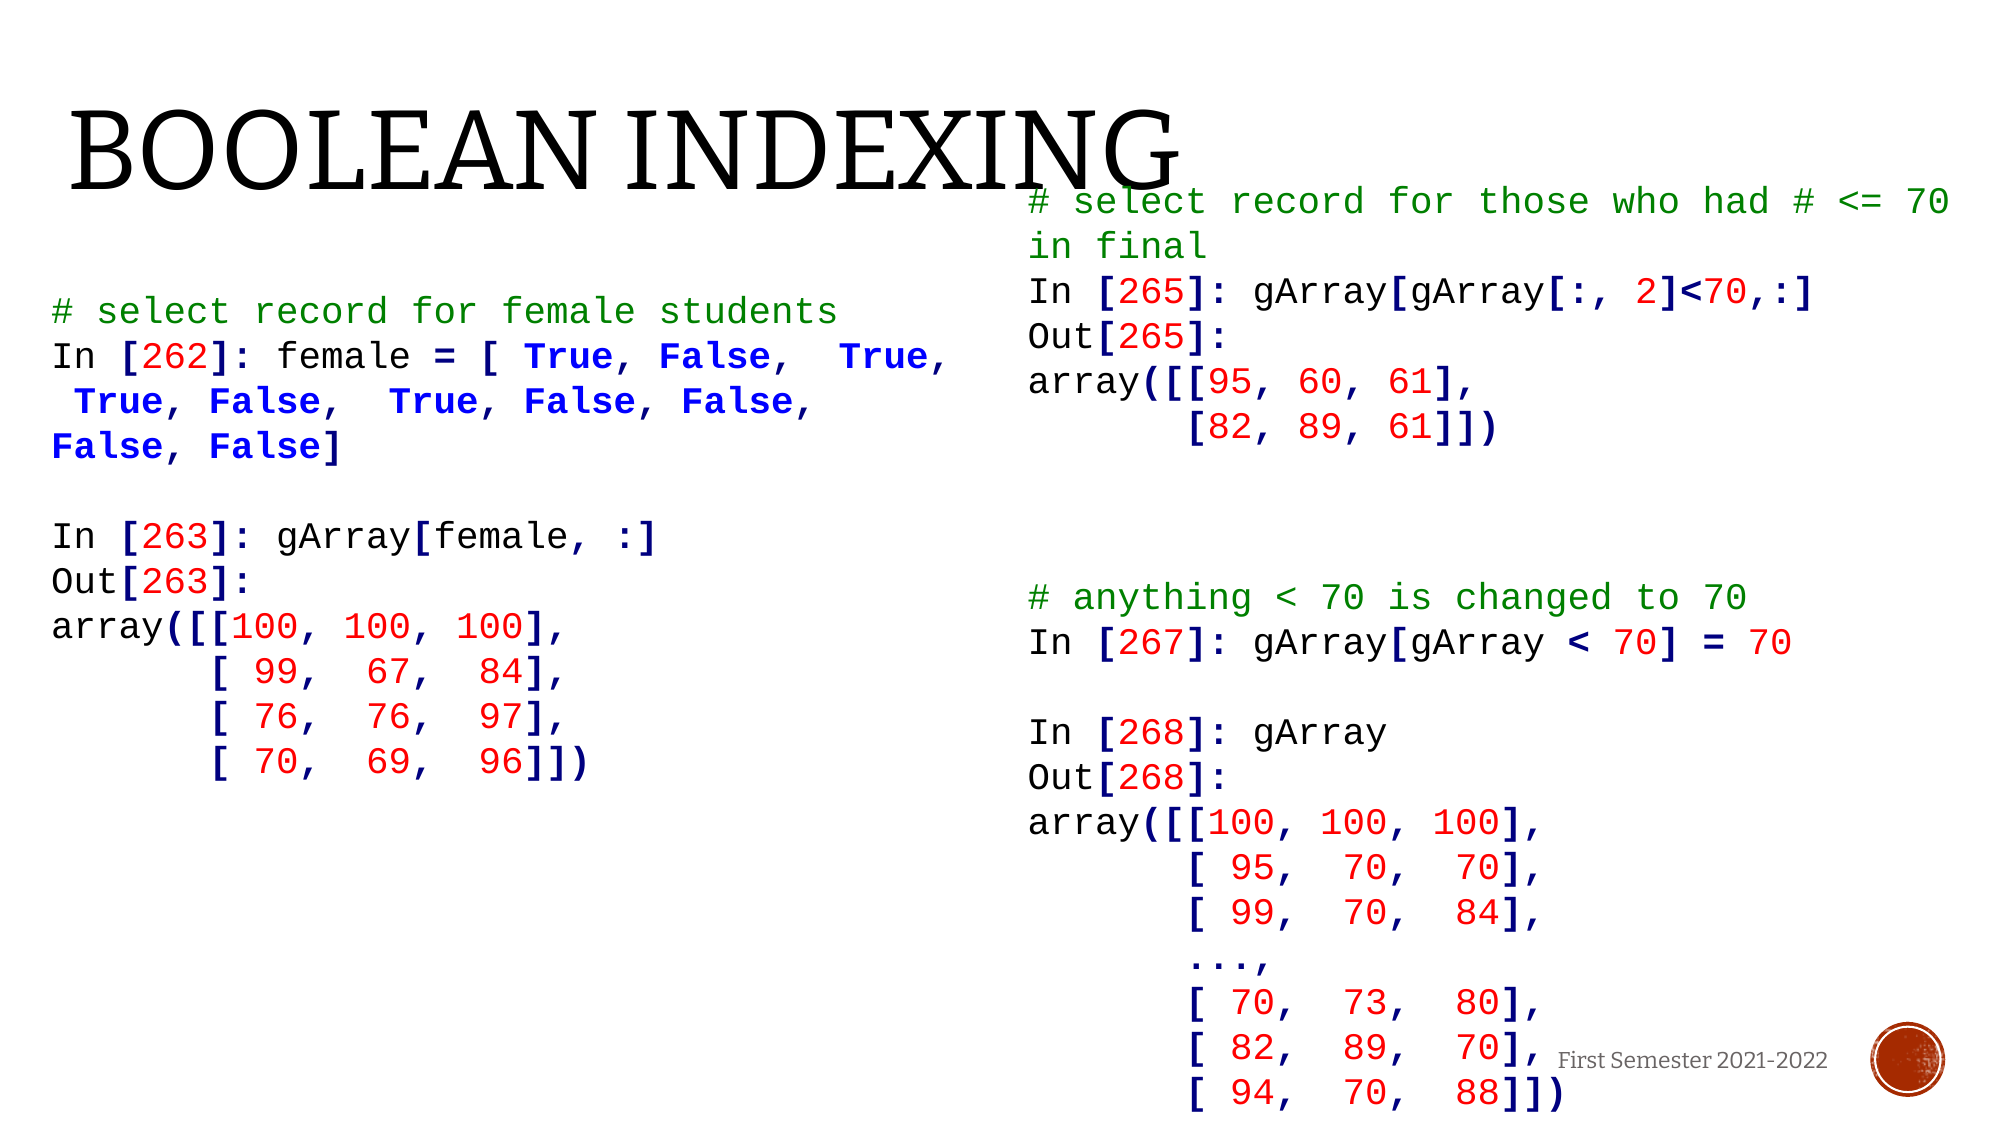

# Boolean indexing
# select record for those who had # <= 70 in final
In [265]: gArray[gArray[:, 2]<70,:]
Out[265]:
array([[95, 60, 61],
       [82, 89, 61]])
# select record for female students
In [262]: female = [ True, False,  True,  True, False,  True, False, False, False, False]

In [263]: gArray[female, :]
Out[263]:
array([[100, 100, 100],
       [ 99,  67,  84],
       [ 76,  76,  97],
       [ 70,  69,  96]])
# anything < 70 is changed to 70
In [267]: gArray[gArray < 70] = 70

In [268]: gArray
Out[268]:
array([[100, 100, 100],
       [ 95,  70,  70],
       [ 99,  70,  84],
       ...,
       [ 70,  73,  80],
       [ 82,  89,  70],
       [ 94,  70,  88]])
First Semester 2021-2022